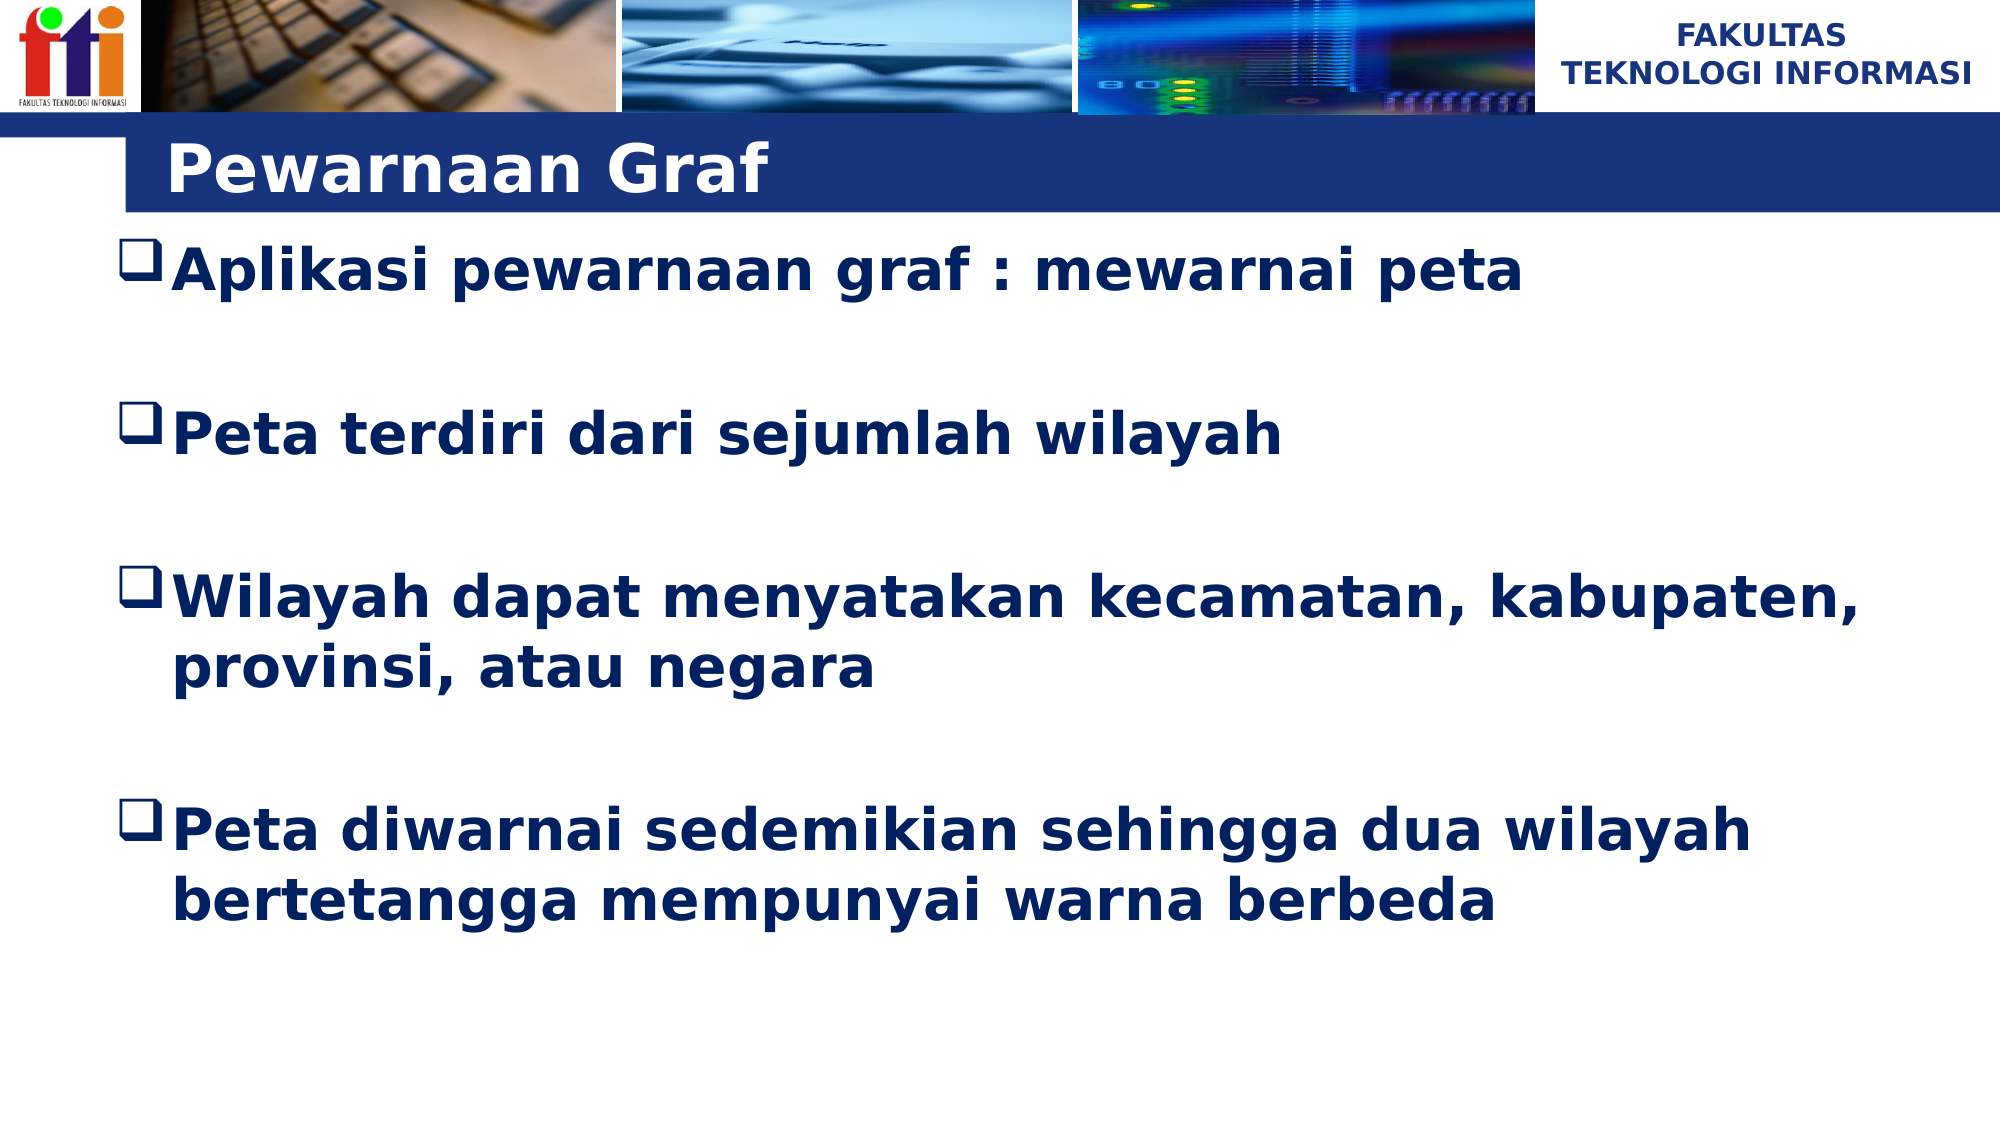

# Pewarnaan Graf
Aplikasi pewarnaan graf : mewarnai peta

Peta terdiri dari sejumlah wilayah

Wilayah dapat menyatakan kecamatan, kabupaten, provinsi, atau negara

Peta diwarnai sedemikian sehingga dua wilayah bertetangga mempunyai warna berbeda